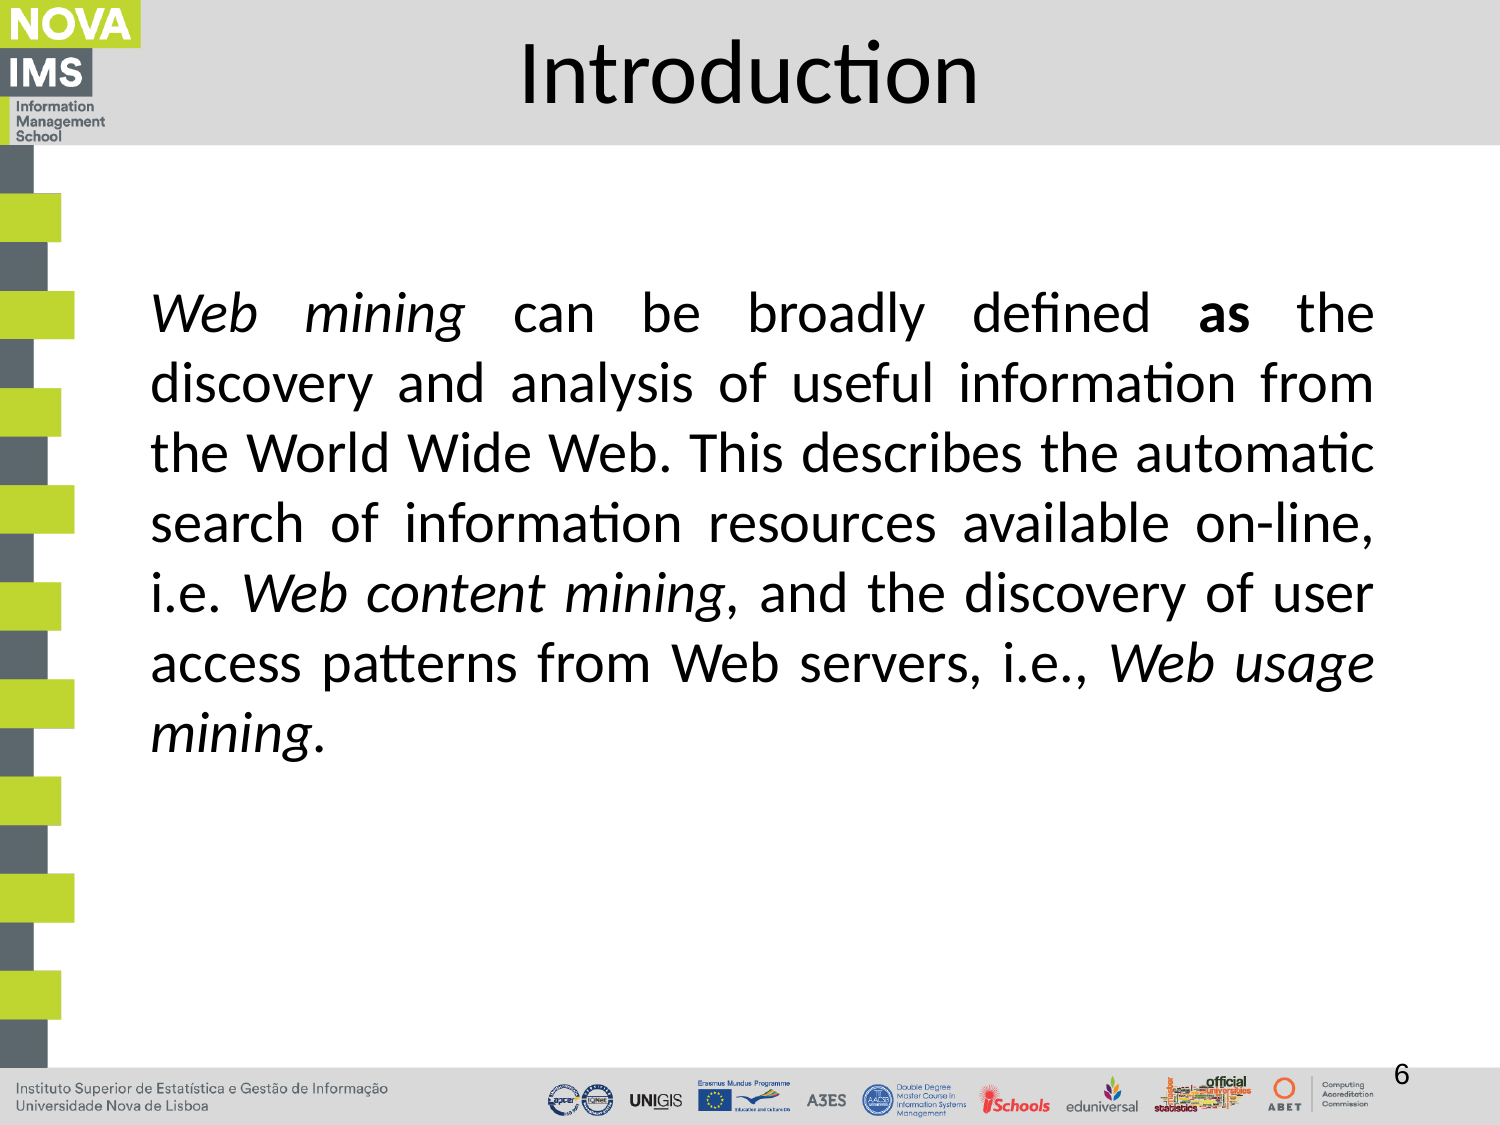

# Introduction
Web mining can be broadly defined as the discovery and analysis of useful information from the World Wide Web. This describes the automatic search of information resources available on-line, i.e. Web content mining, and the discovery of user access patterns from Web servers, i.e., Web usage mining.
6